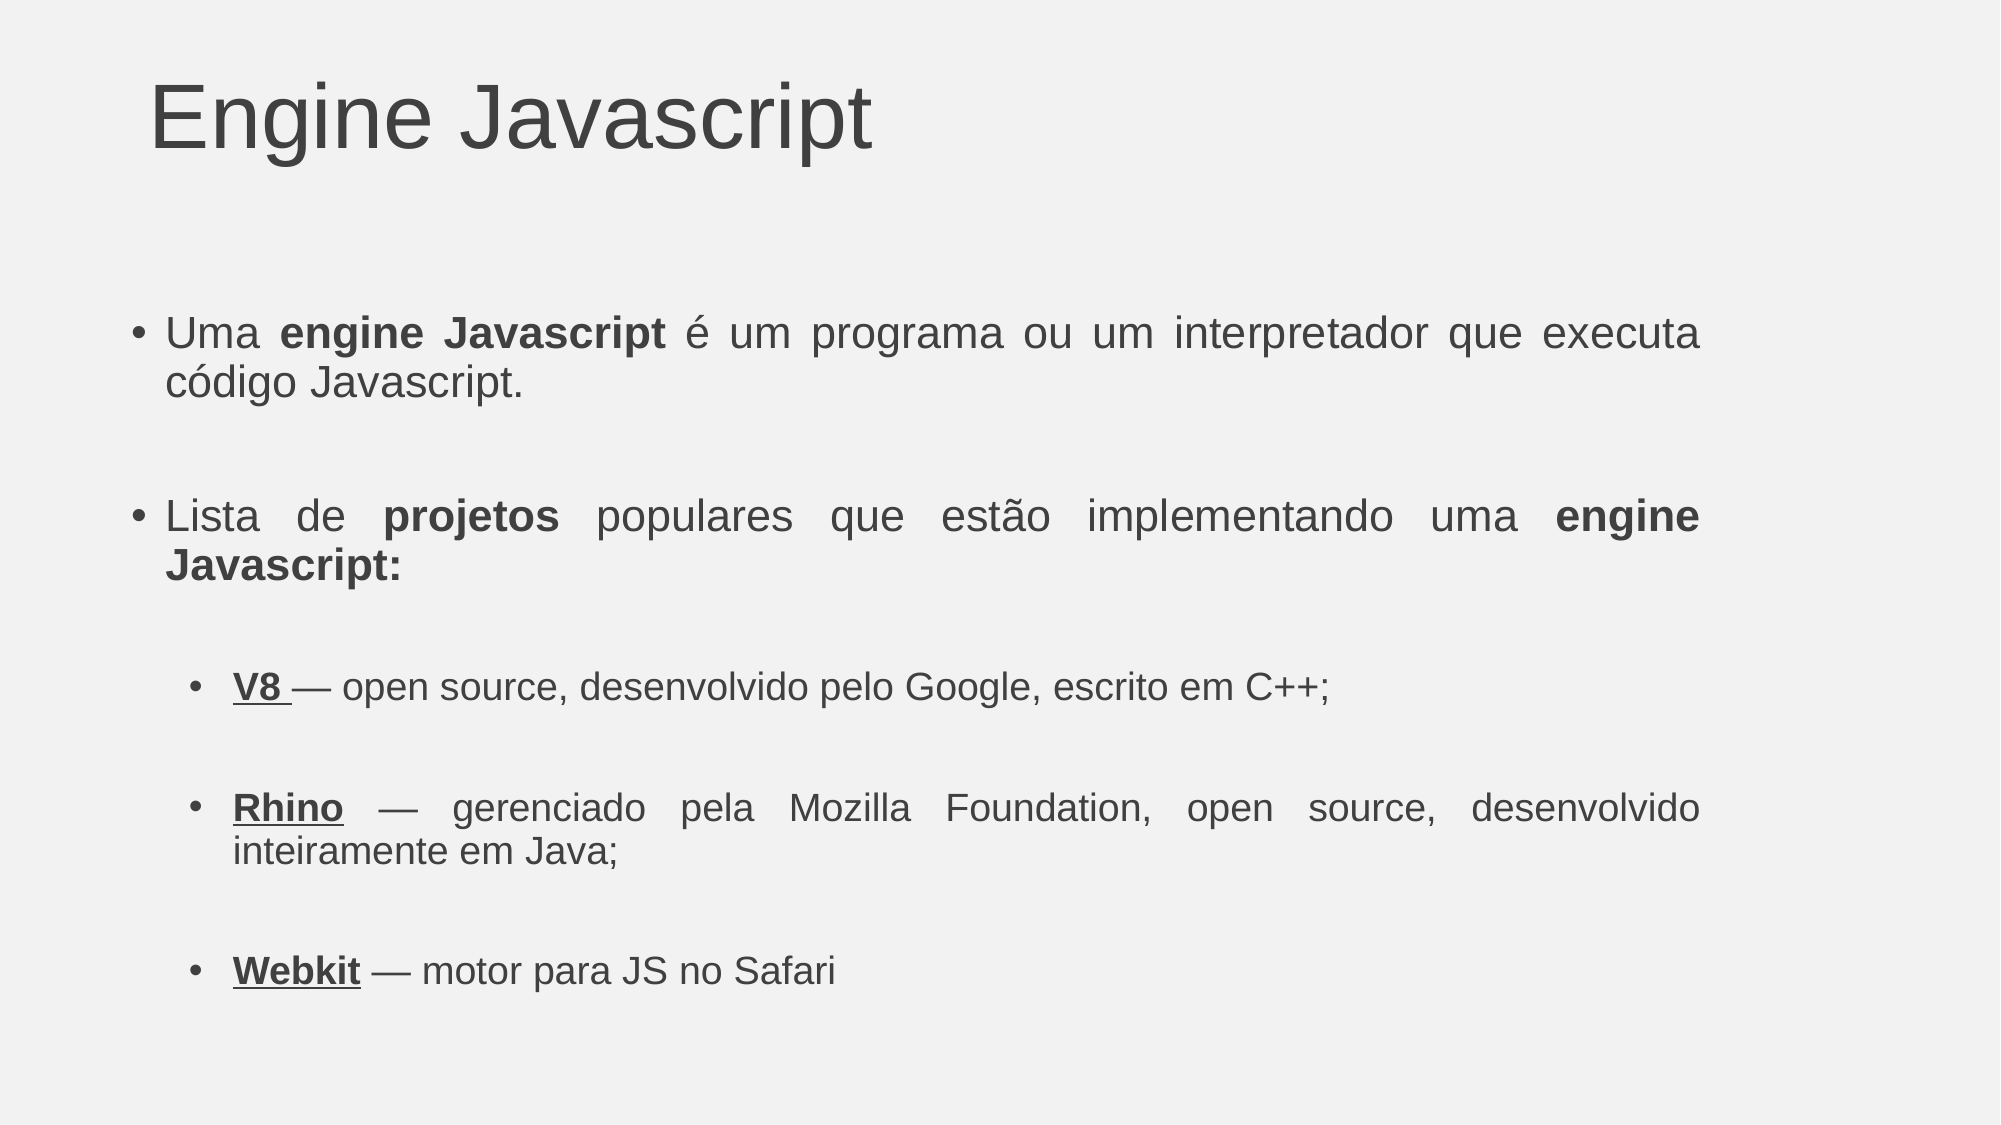

# Engine Javascript
Uma engine Javascript é um programa ou um interpretador que executa código Javascript.

Lista de projetos populares que estão implementando uma engine Javascript:

V8 — open source, desenvolvido pelo Google, escrito em C++;

Rhino — gerenciado pela Mozilla Foundation, open source, desenvolvido inteiramente em Java;

Webkit — motor para JS no Safari